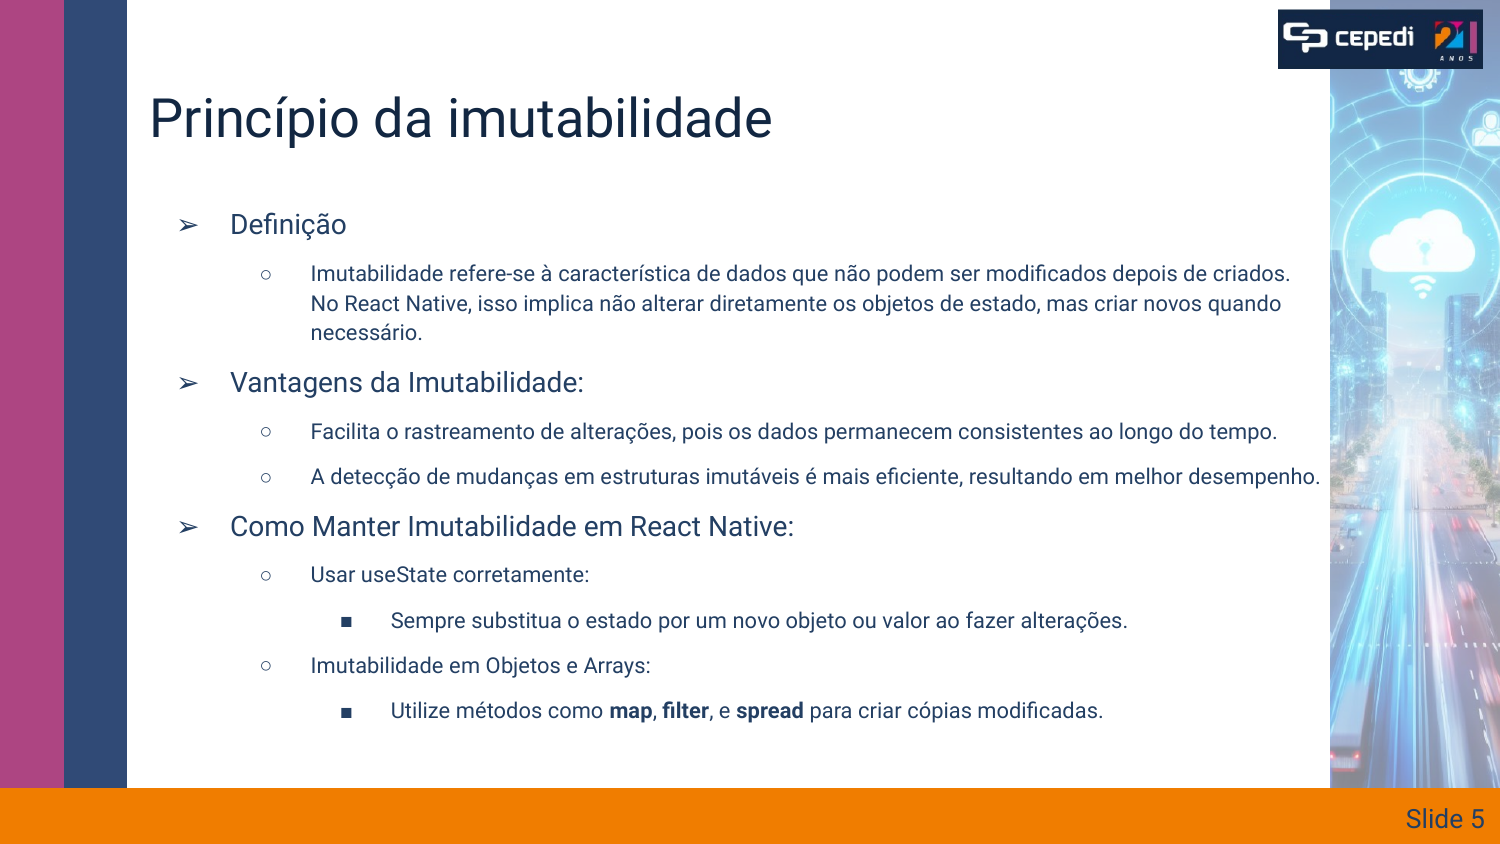

# Princípio da imutabilidade
Definição
Imutabilidade refere-se à característica de dados que não podem ser modificados depois de criados. No React Native, isso implica não alterar diretamente os objetos de estado, mas criar novos quando necessário.
Vantagens da Imutabilidade:
Facilita o rastreamento de alterações, pois os dados permanecem consistentes ao longo do tempo.
A detecção de mudanças em estruturas imutáveis é mais eficiente, resultando em melhor desempenho.
Como Manter Imutabilidade em React Native:
Usar useState corretamente:
Sempre substitua o estado por um novo objeto ou valor ao fazer alterações.
Imutabilidade em Objetos e Arrays:
Utilize métodos como map, filter, e spread para criar cópias modificadas.

Slide 5